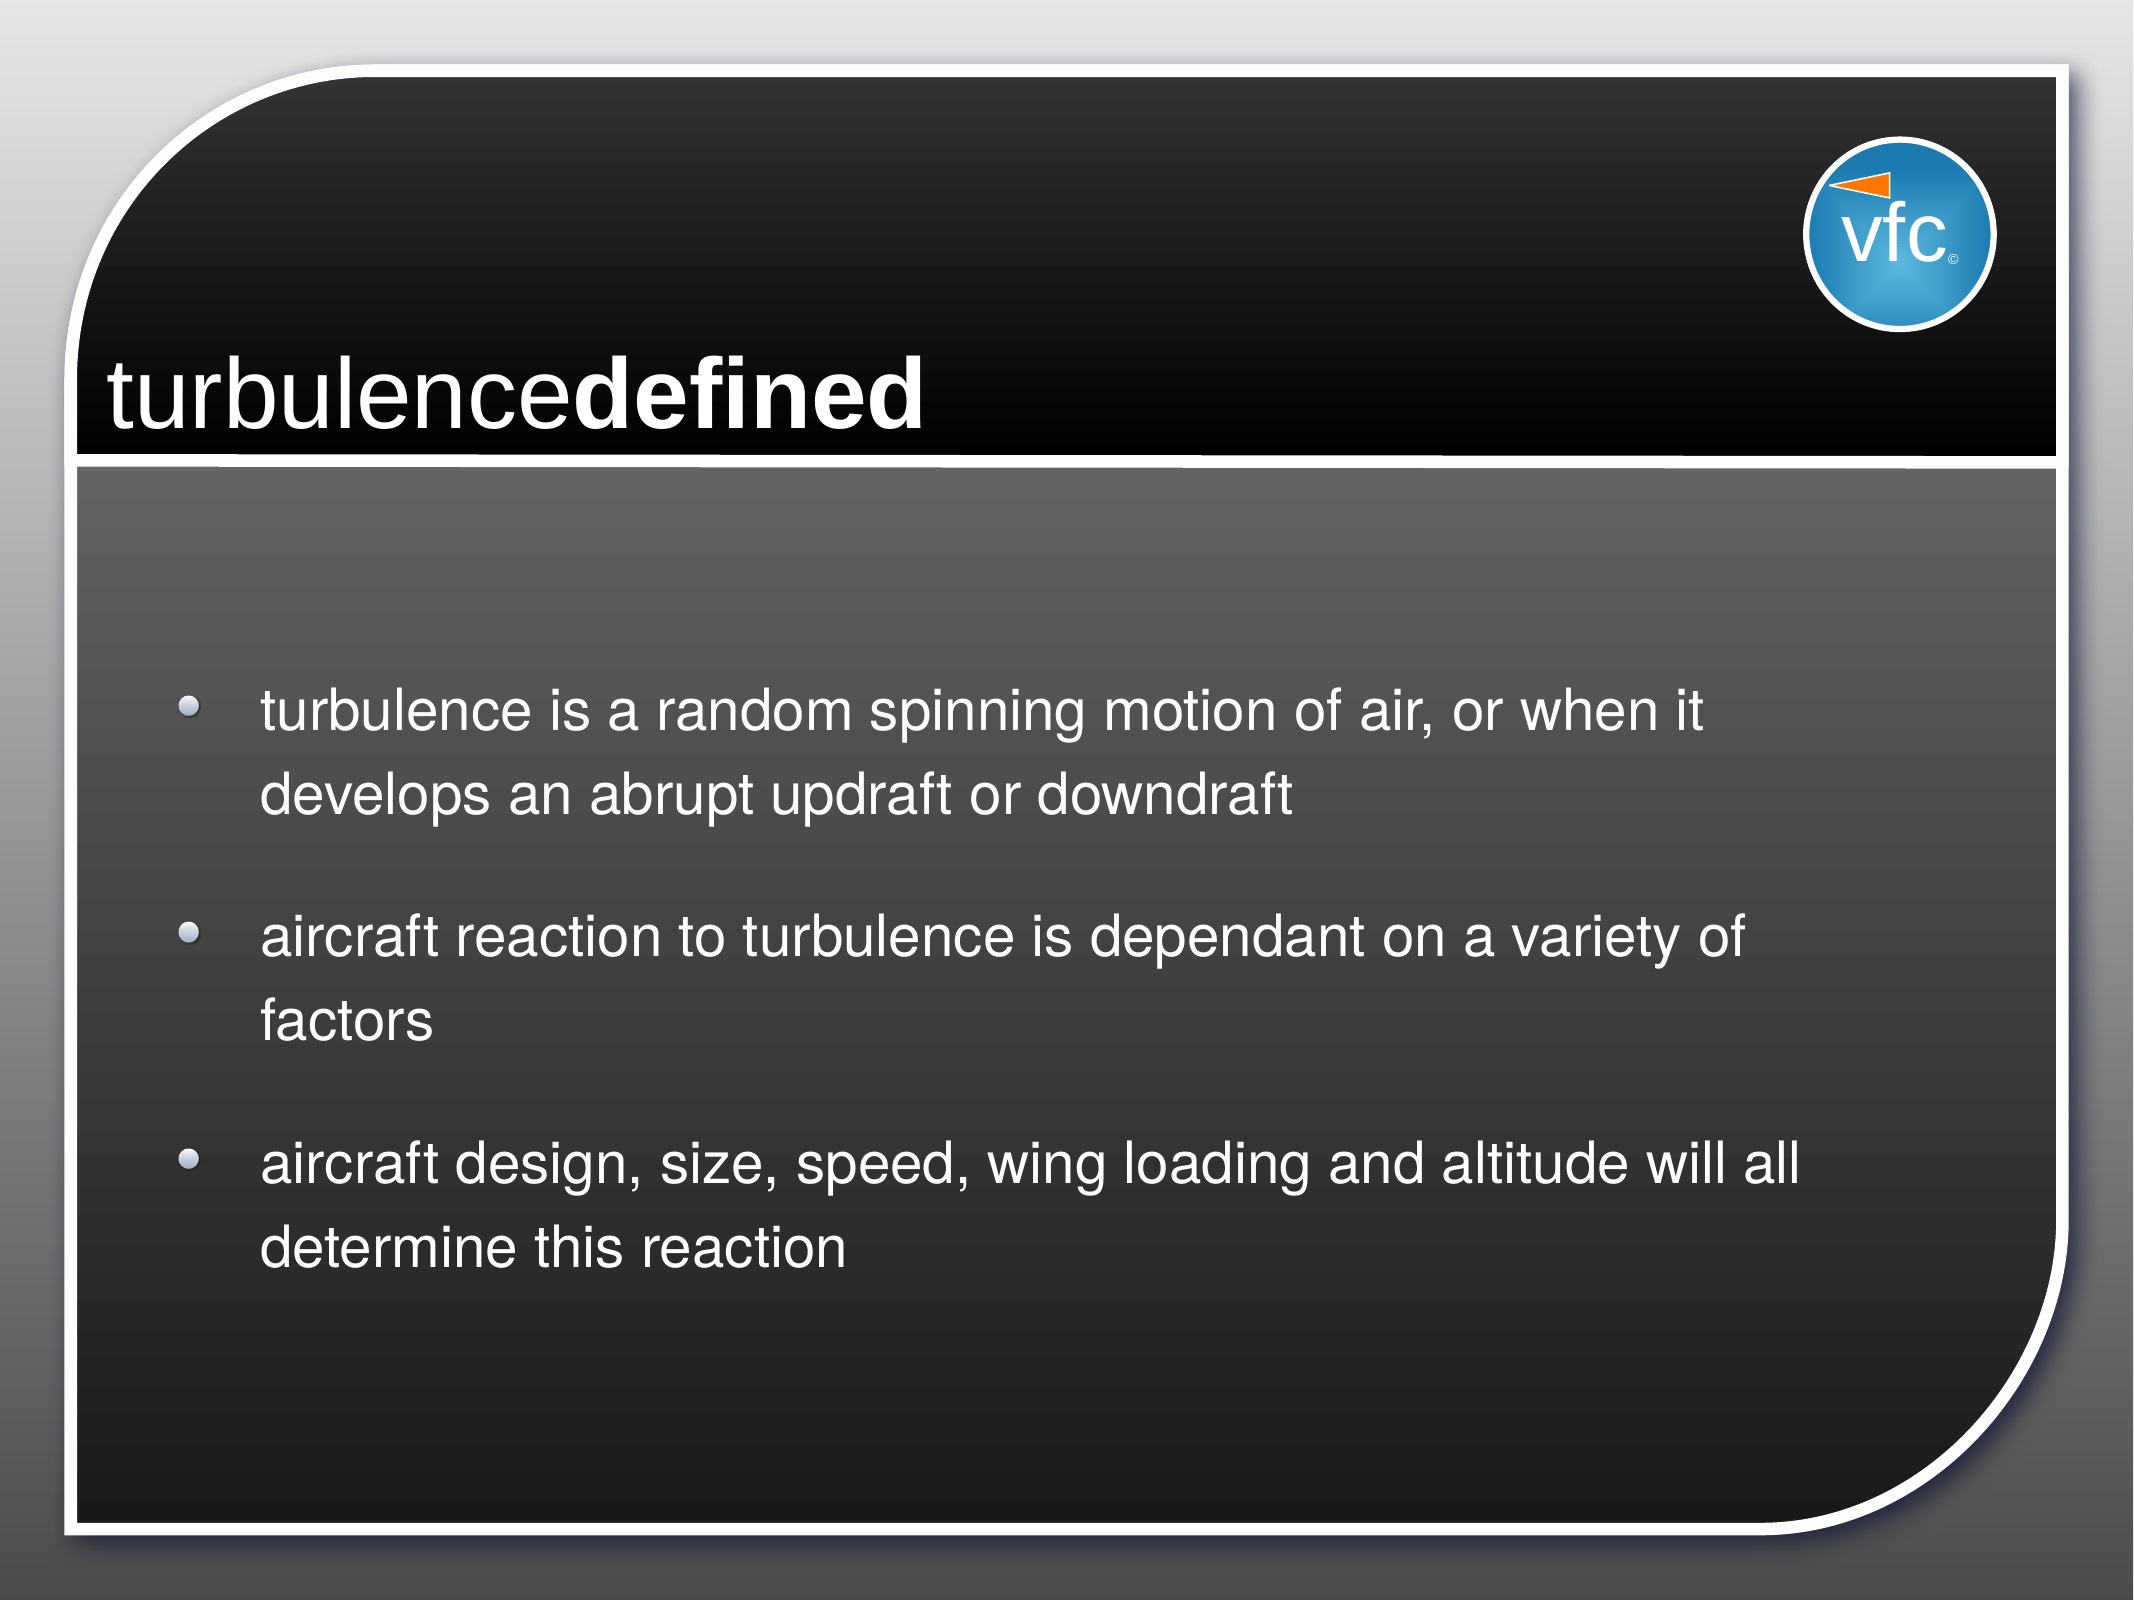

vfc©

# turbulencedefined
turbulence is a random spinning motion of air, or when it develops an abrupt updraft or downdraft
aircraft reaction to turbulence is dependant on a variety of factors
aircraft design, size, speed, wing loading and altitude will all determine this reaction